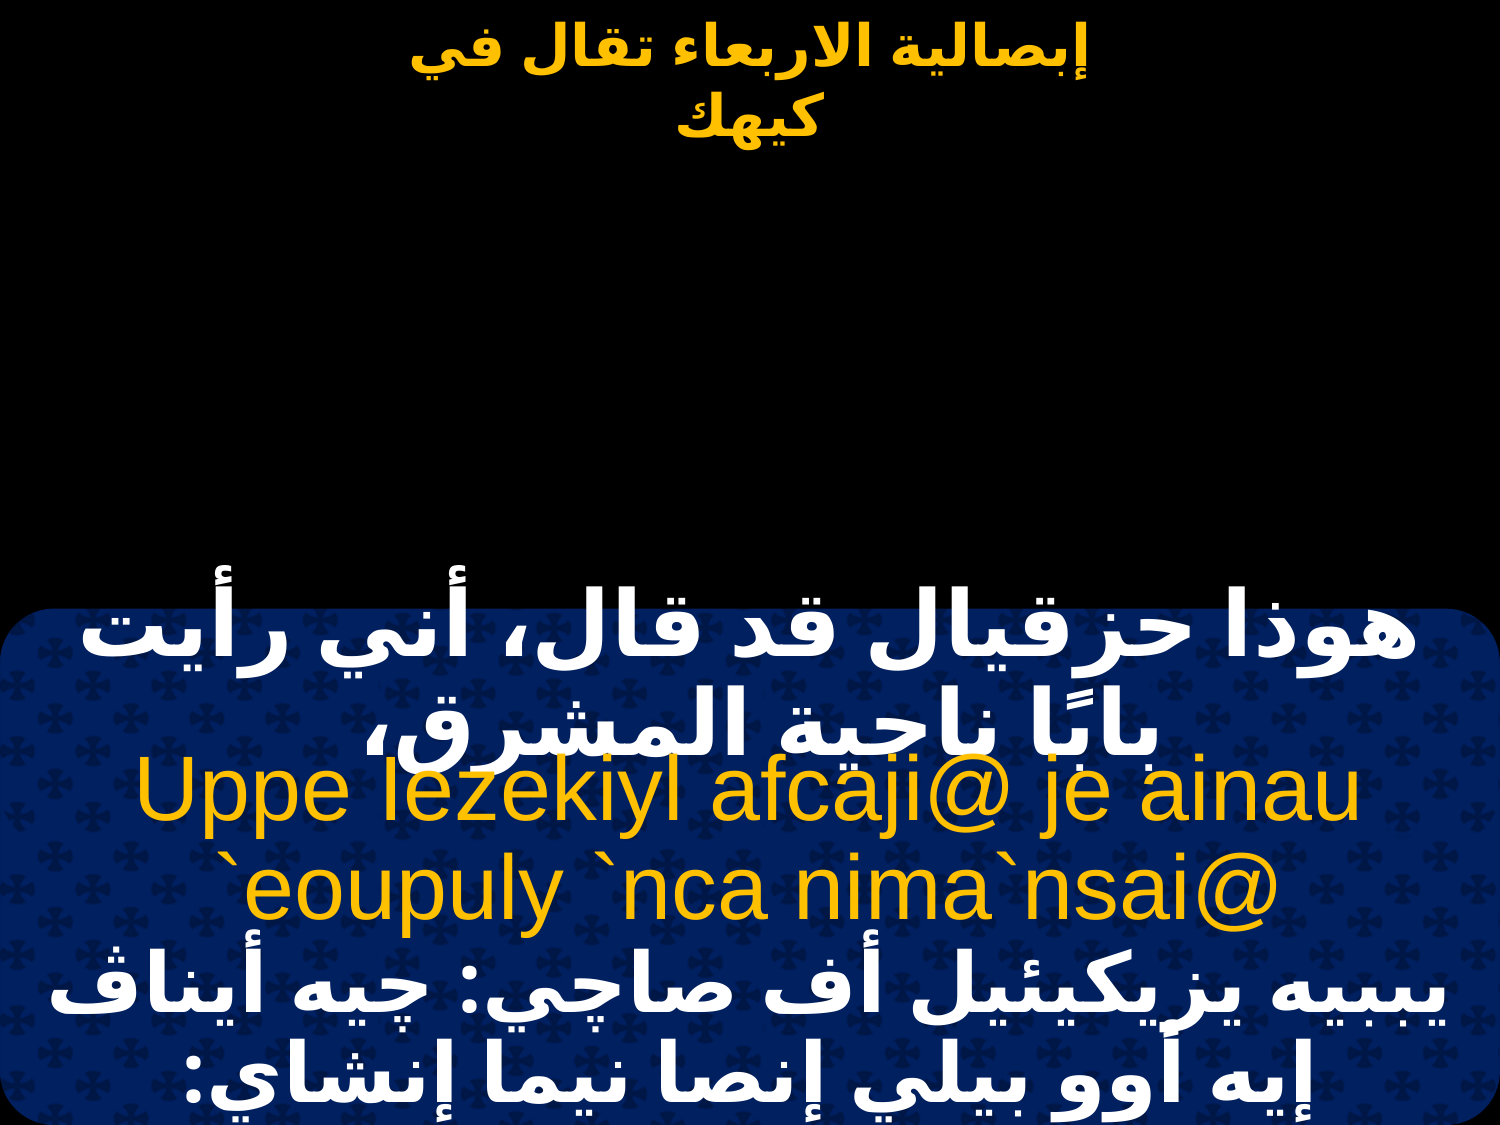

#
هوذا حزقيال قد قال، أني رأيت بابًا ناحية المشرق،
Uppe Iezekiyl afcaji@ je ainau `eoupuly `nca nima`nsai@
يببيه يزيكيئيل أف صاچي: چيه أيناڤ إيه أوو بيلي إنصا نيما إنشاي: